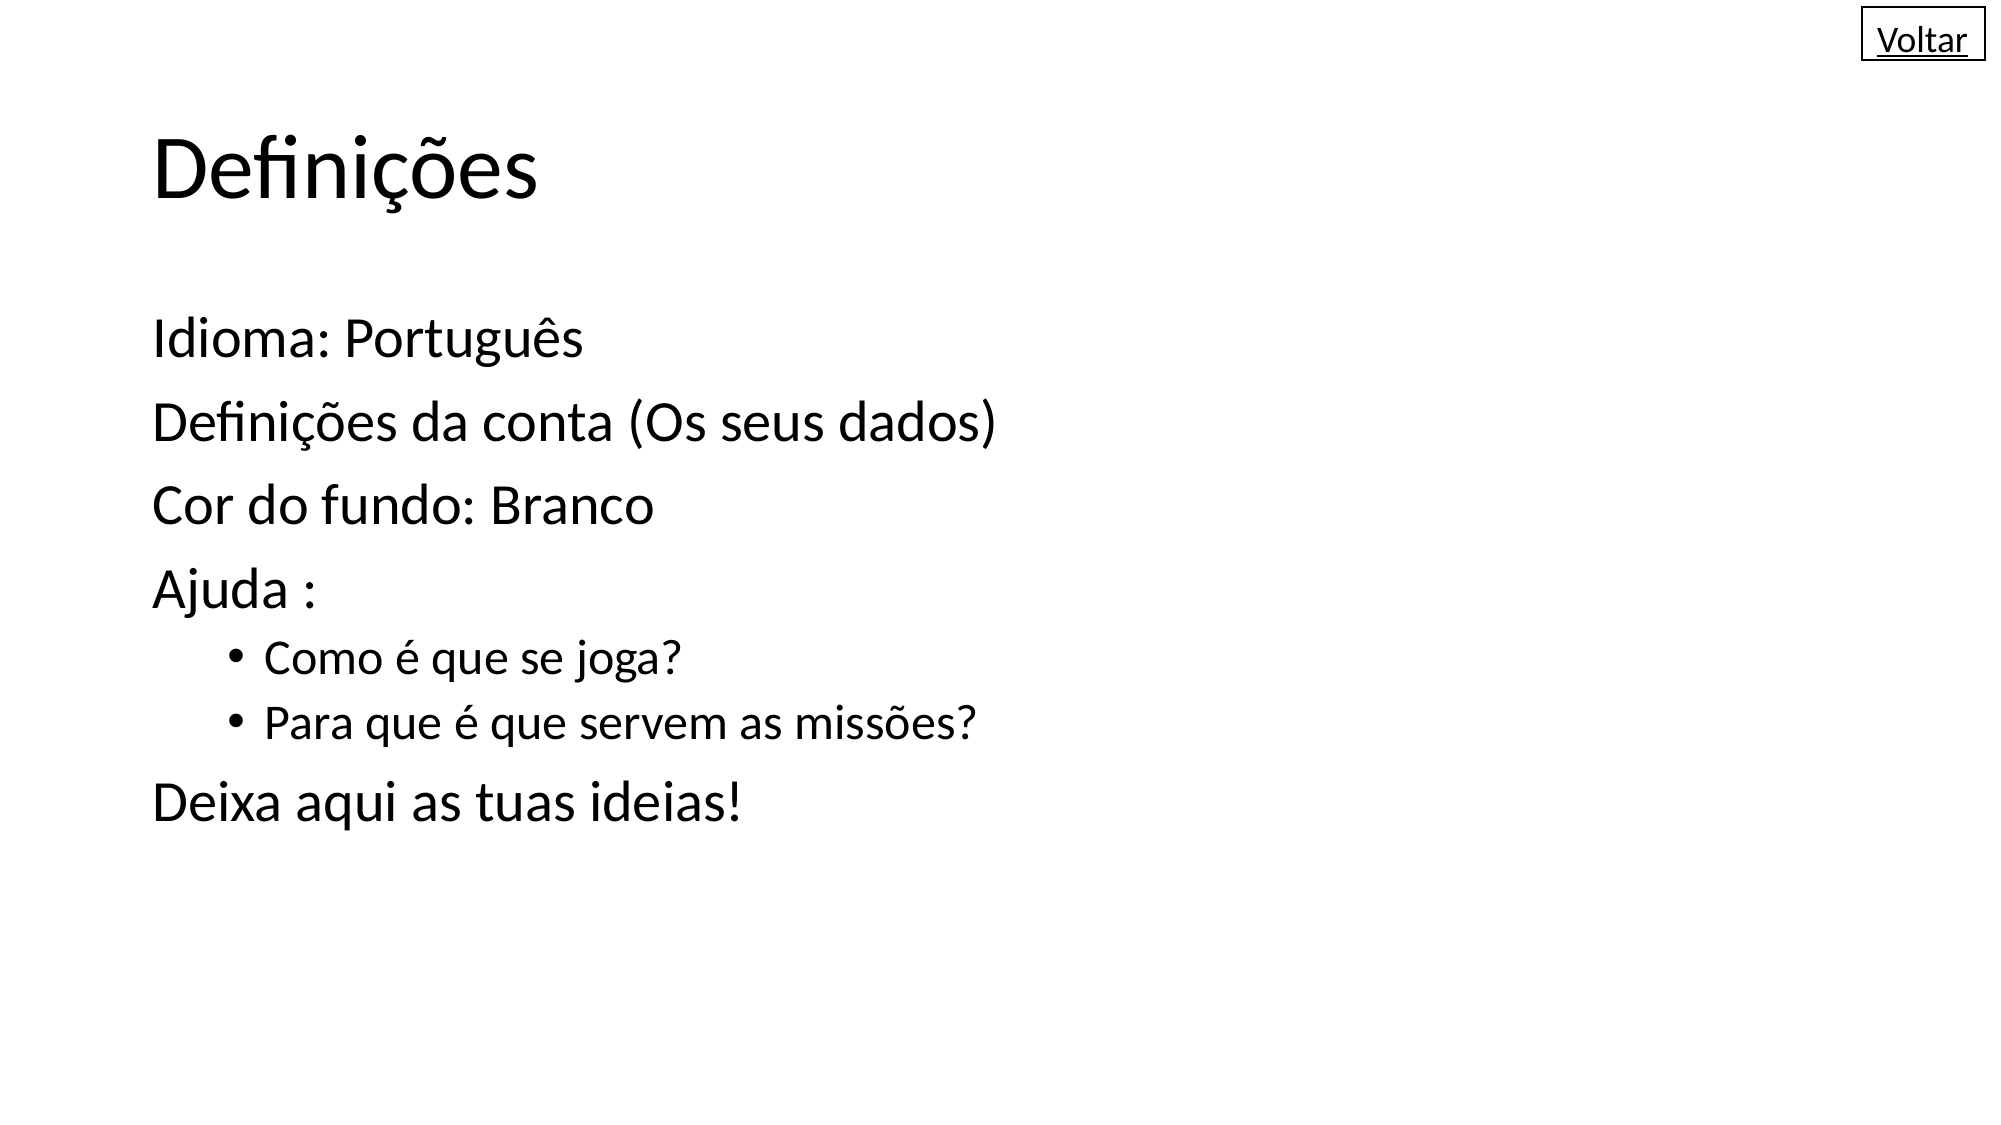

Voltar

# Definições
Idioma: Português
Definições da conta (Os seus dados)
Cor do fundo: Branco
Ajuda :
Como é que se joga?
Para que é que servem as missões?
Deixa aqui as tuas ideias!